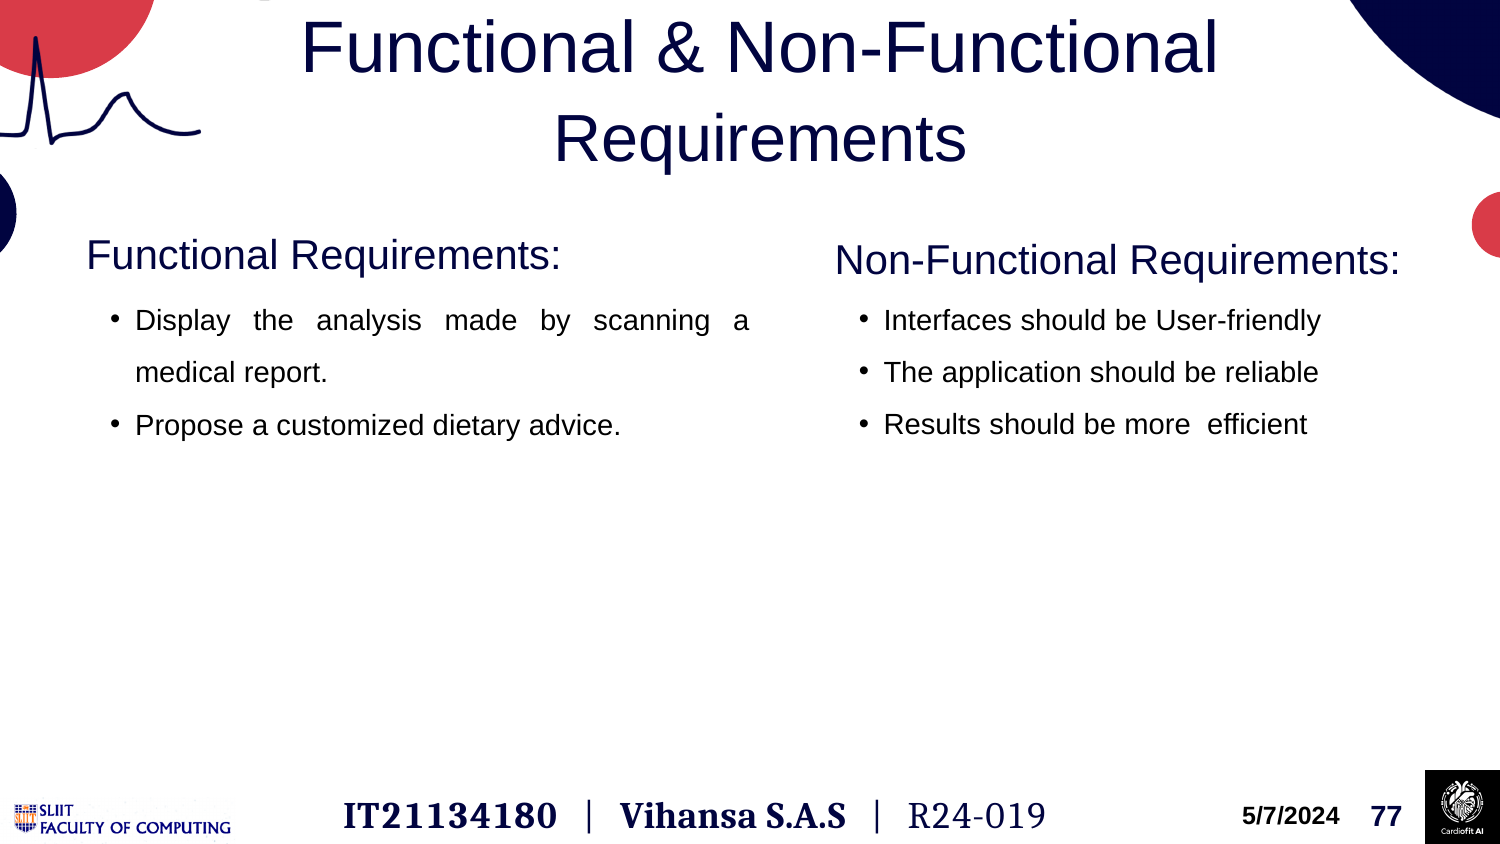

Functional & Non-Functional Requirements

Functional Requirements:
Non-Functional Requirements:
Interfaces should be User-friendly
The application should be reliable
Results should be more  efficient
Display the analysis made by scanning a medical report.
Propose a customized dietary advice.

IT21134180   |   Vihansa S.A.S   |   R24-019